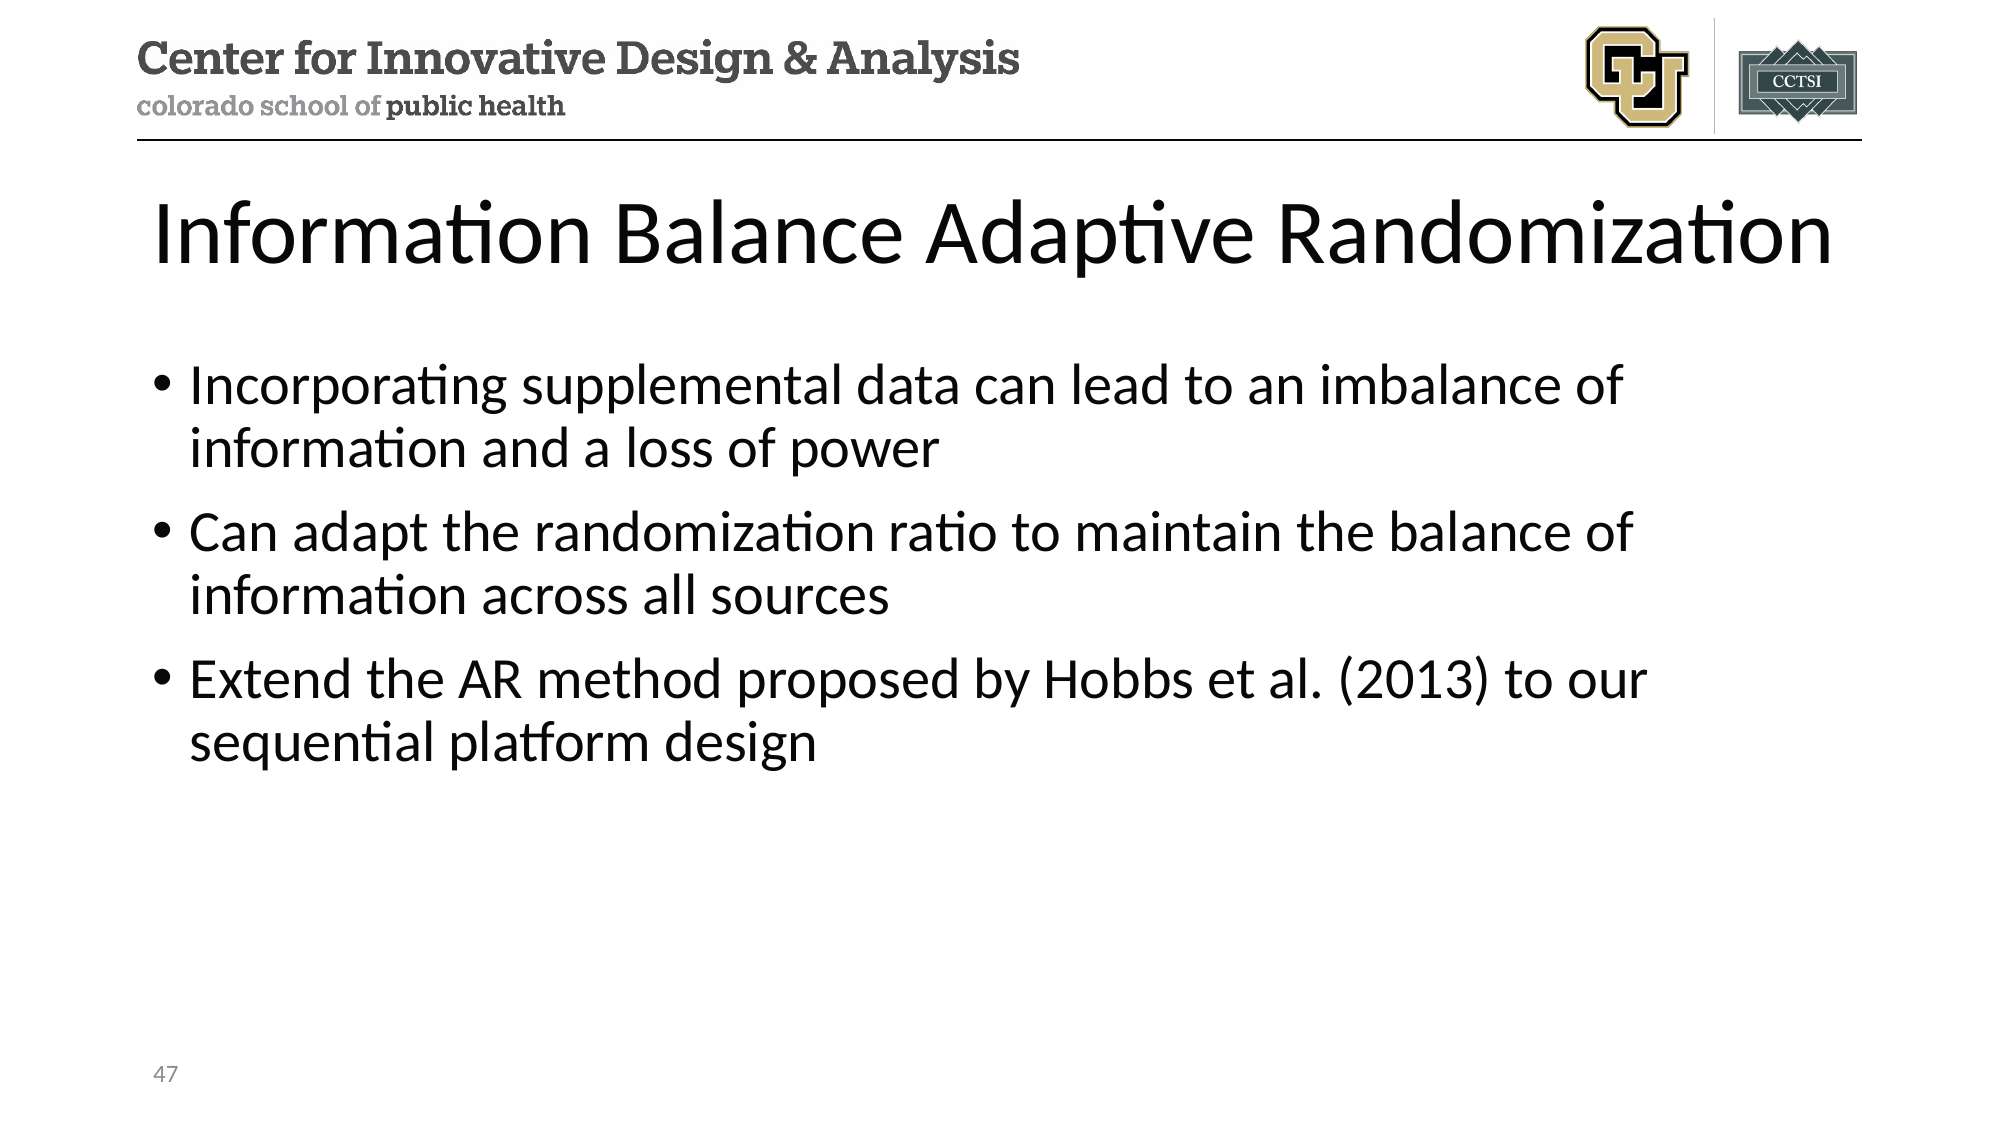

# Information Balance Adaptive Randomization
Incorporating supplemental data can lead to an imbalance of information and a loss of power
Can adapt the randomization ratio to maintain the balance of information across all sources
Extend the AR method proposed by Hobbs et al. (2013) to our sequential platform design

47